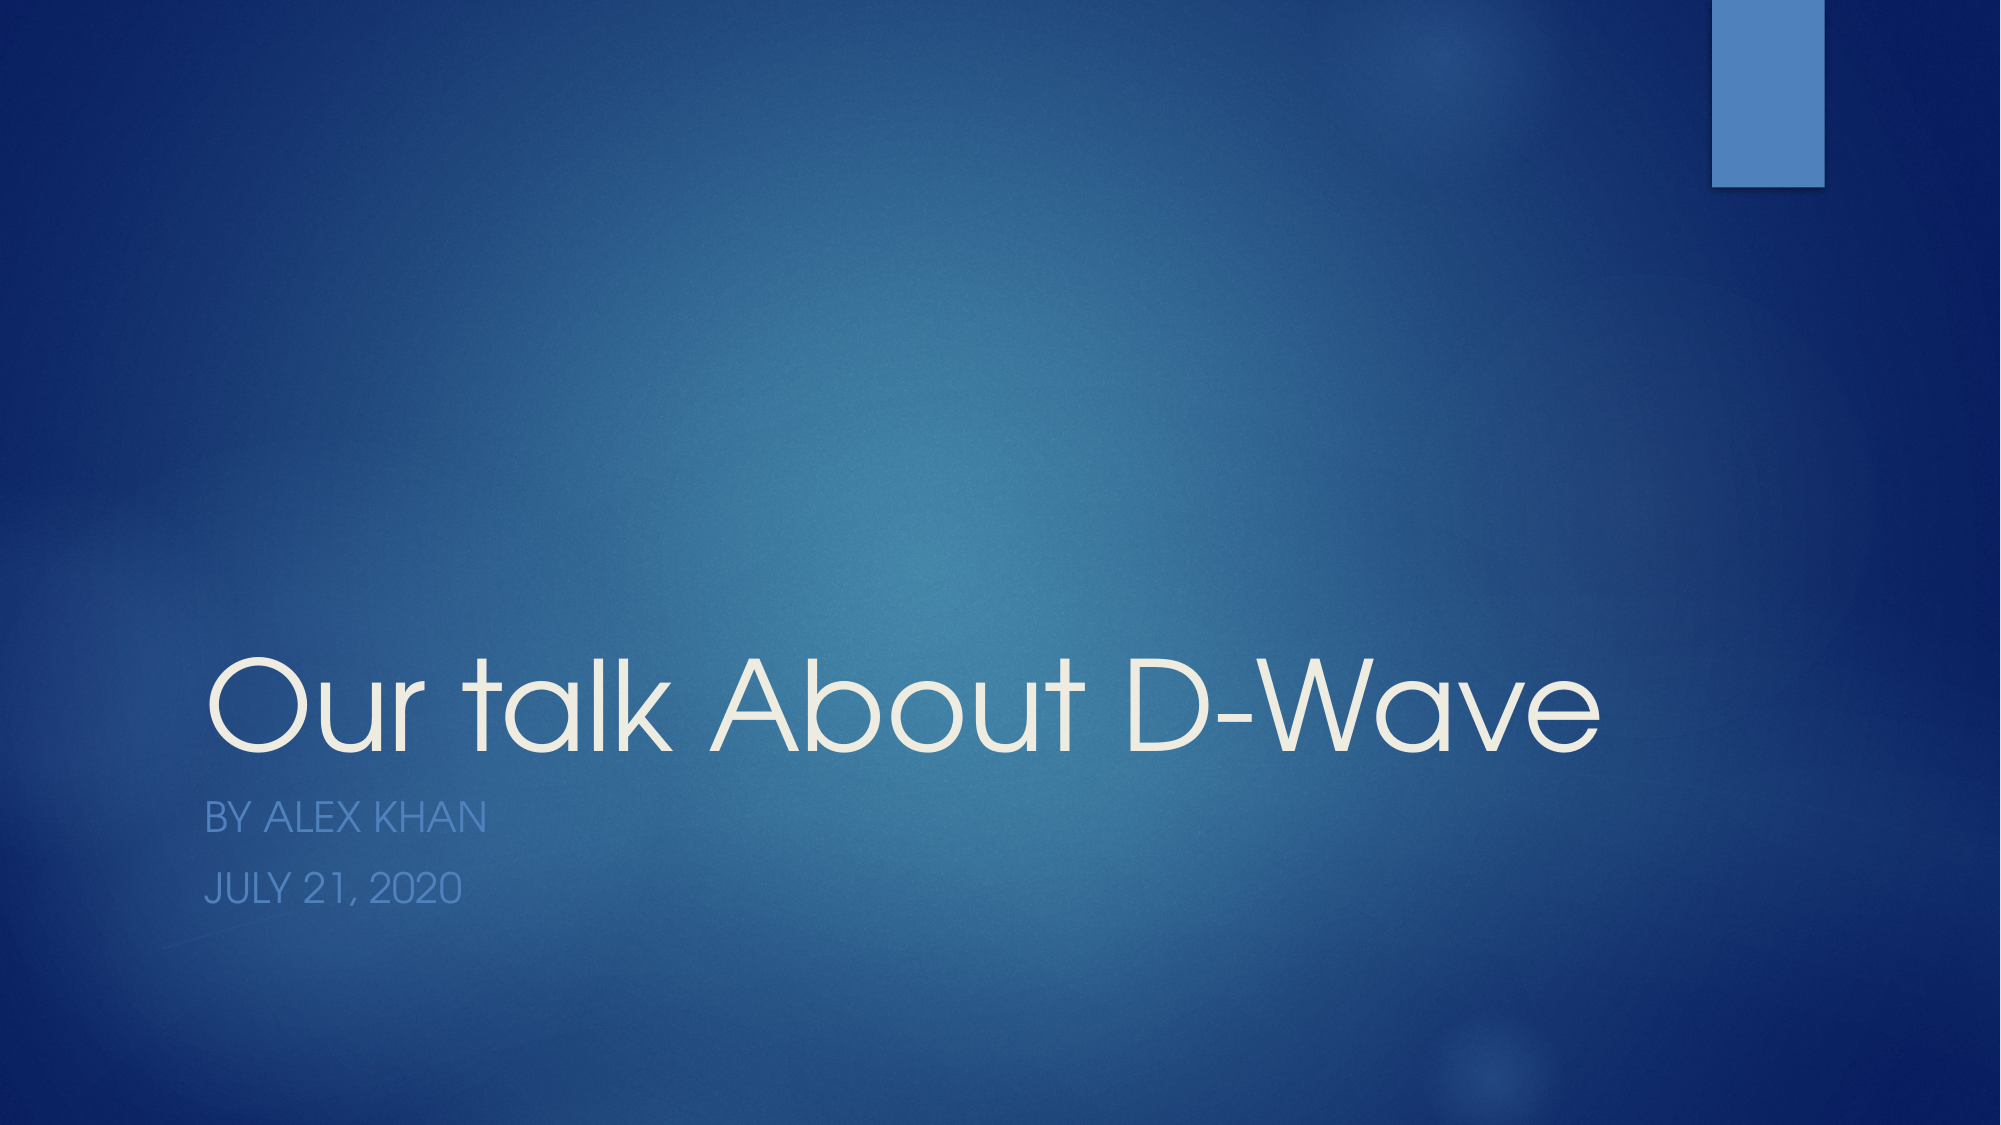

# Our talk About D-Wave
by Alex Khan
July 21, 2020